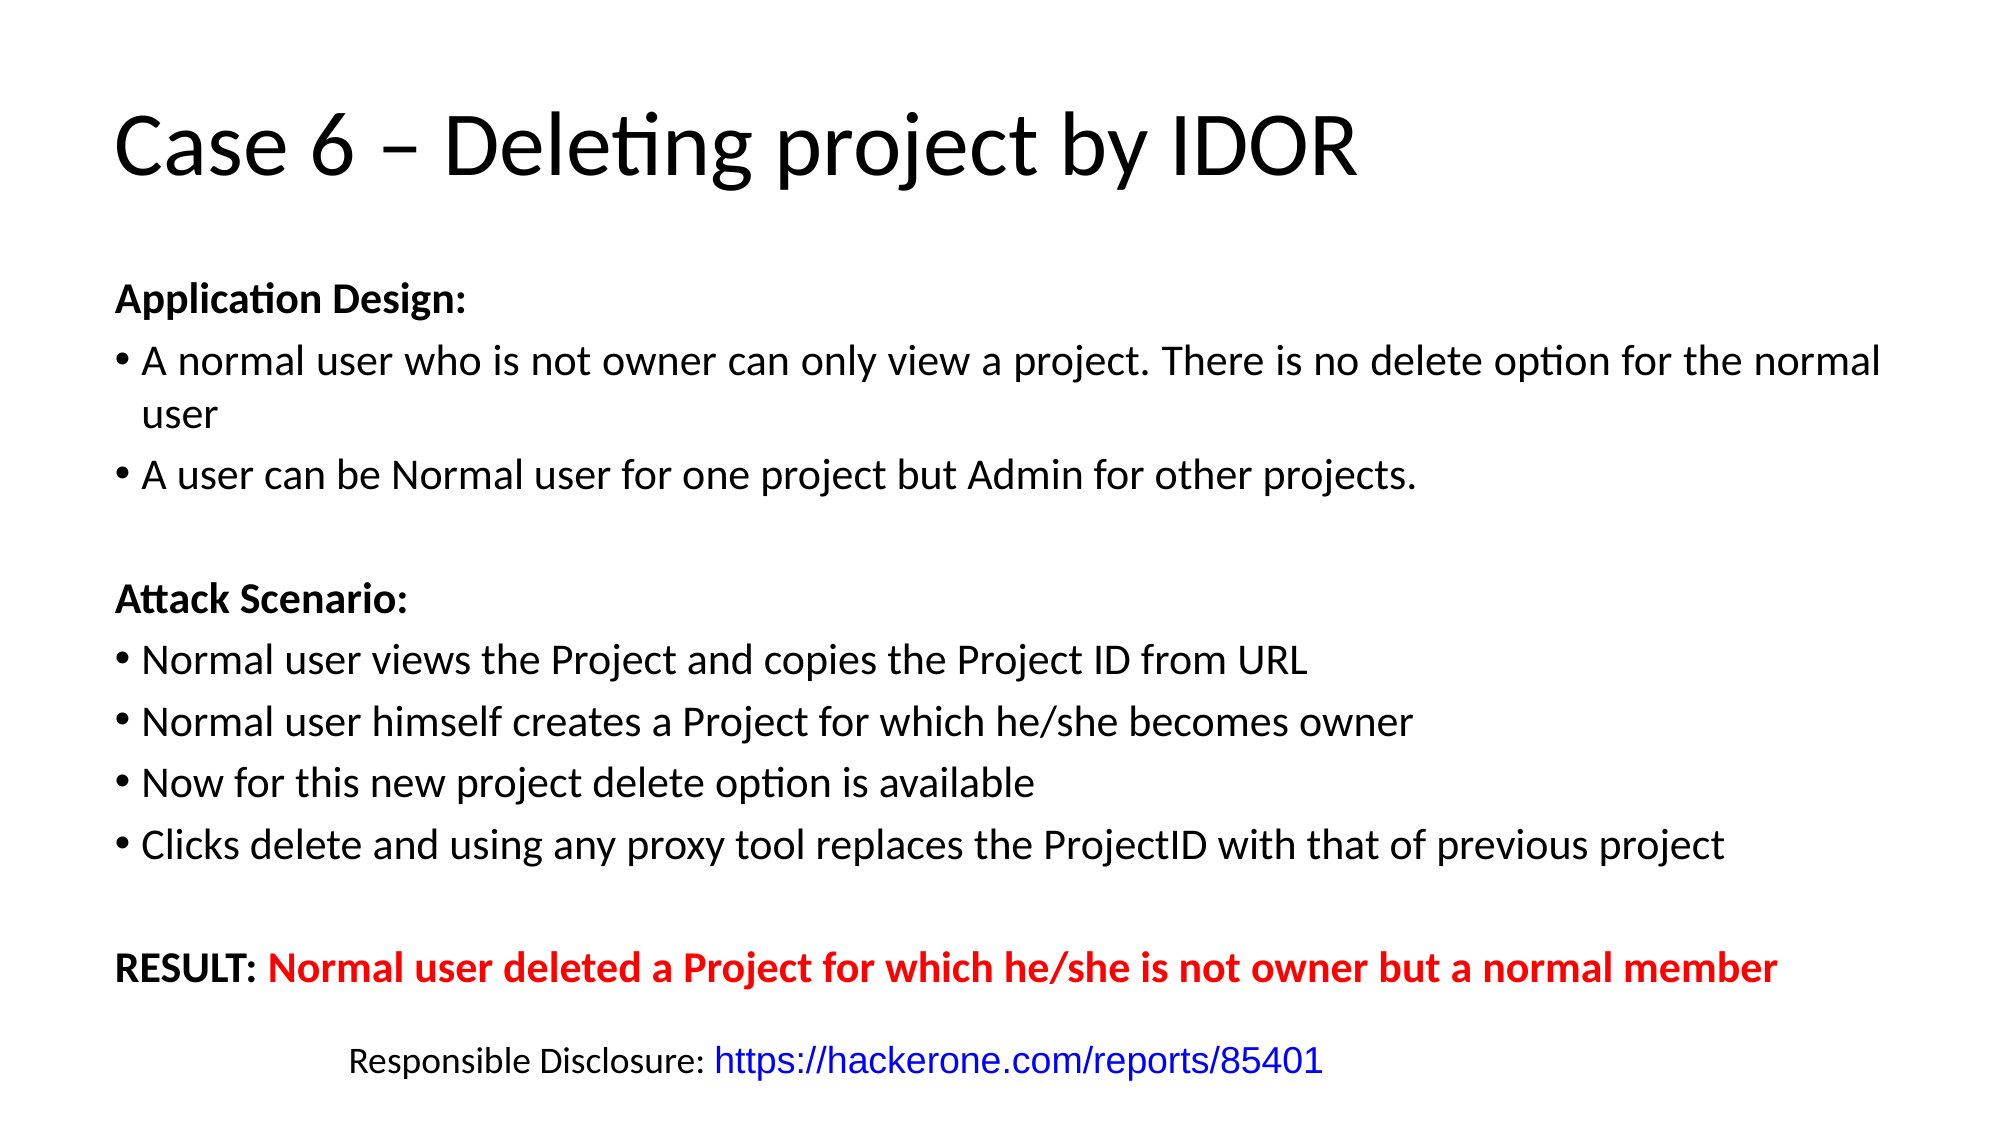

# Case 6 – Deleting project by IDOR
Application Design:
A normal user who is not owner can only view a project. There is no delete option for the normal user
A user can be Normal user for one project but Admin for other projects.

Attack Scenario:
Normal user views the Project and copies the Project ID from URL
Normal user himself creates a Project for which he/she becomes owner
Now for this new project delete option is available
Clicks delete and using any proxy tool replaces the ProjectID with that of previous project

RESULT: Normal user deleted a Project for which he/she is not owner but a normal member
Responsible Disclosure: https://hackerone.com/reports/85401